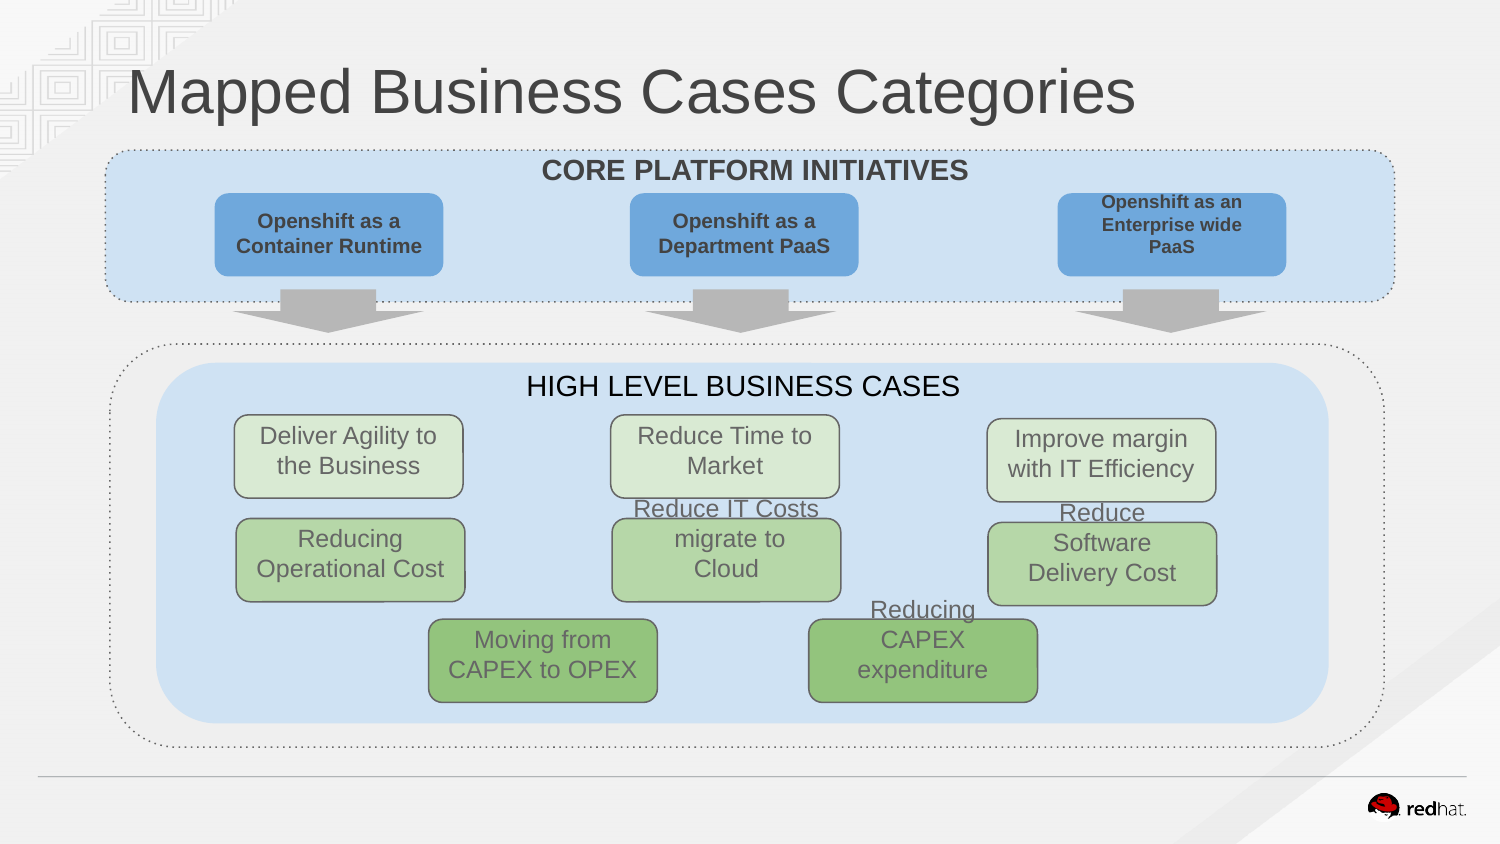

Mapped Business Cases Categories
CORE PLATFORM INITIATIVES

Openshift as a Department PaaS
Openshift as an Enterprise wide PaaS
Openshift as a Container Runtime

HIGH LEVEL BUSINESS CASES

Reduce Time to Market
Deliver Agility to the Business
Improve margin with IT Efficiency
Reducing Operational Cost
Reduce IT Costs  migrate to Cloud
Reduce Software Delivery Cost
Moving from CAPEX to OPEX
Reducing CAPEX expenditure